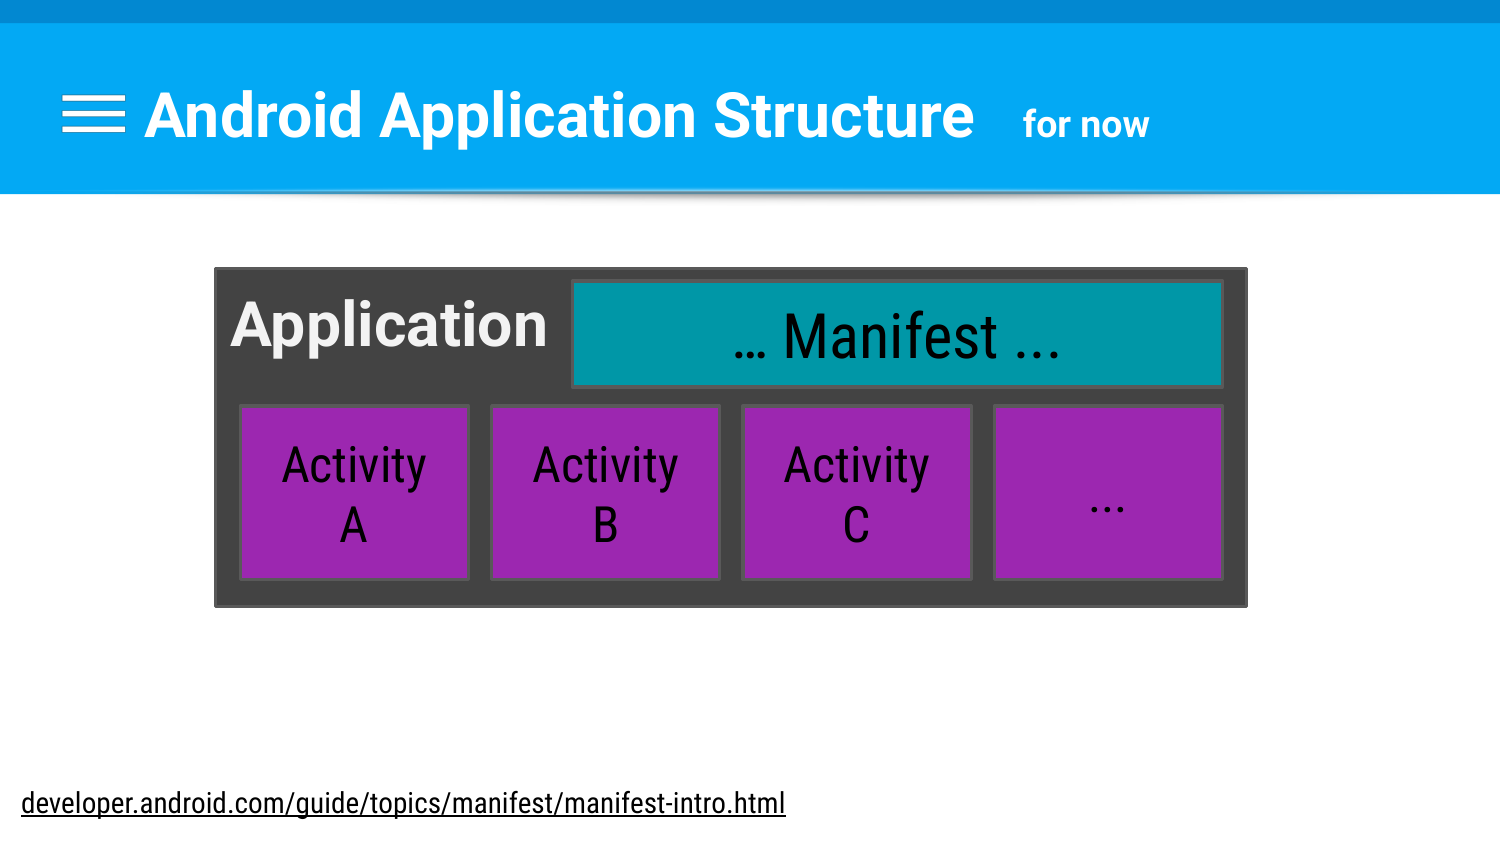

# Android Application Structure   for now
Application
… Manifest ...
Activity
A
Activity
B
Activity
C
...
developer.android.com/guide/topics/manifest/manifest-intro.html